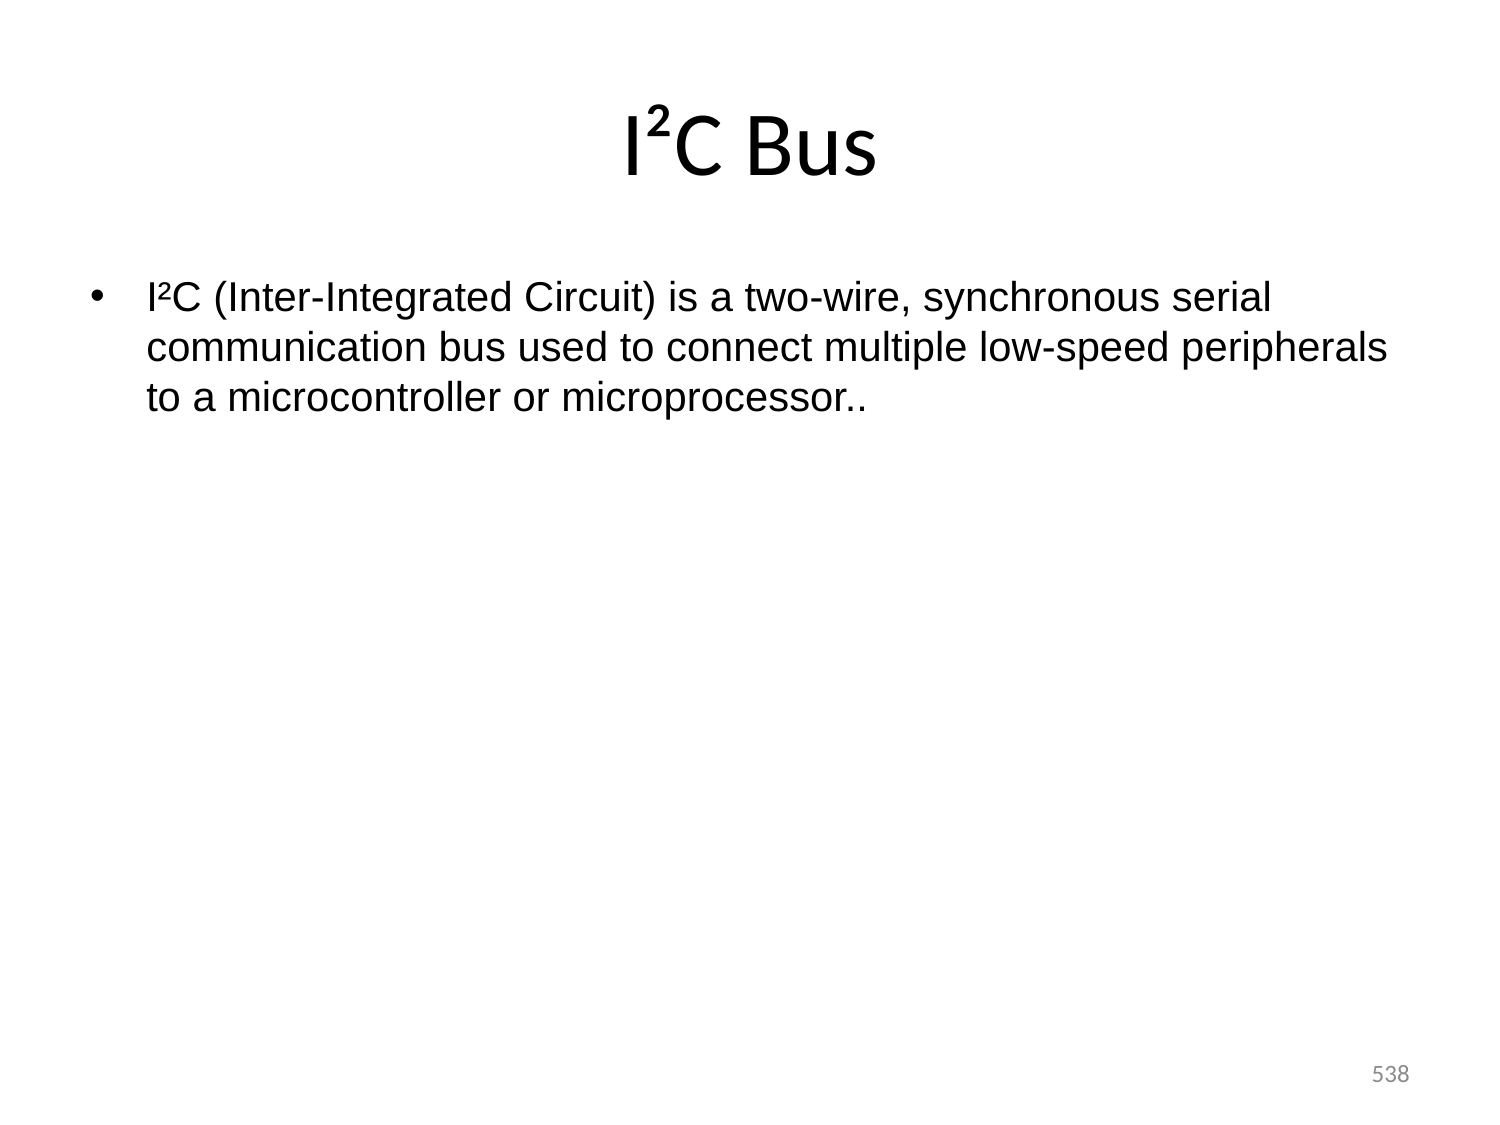

# I²C Bus
I²C (Inter-Integrated Circuit) is a two-wire, synchronous serial communication bus used to connect multiple low-speed peripherals to a microcontroller or microprocessor..
538